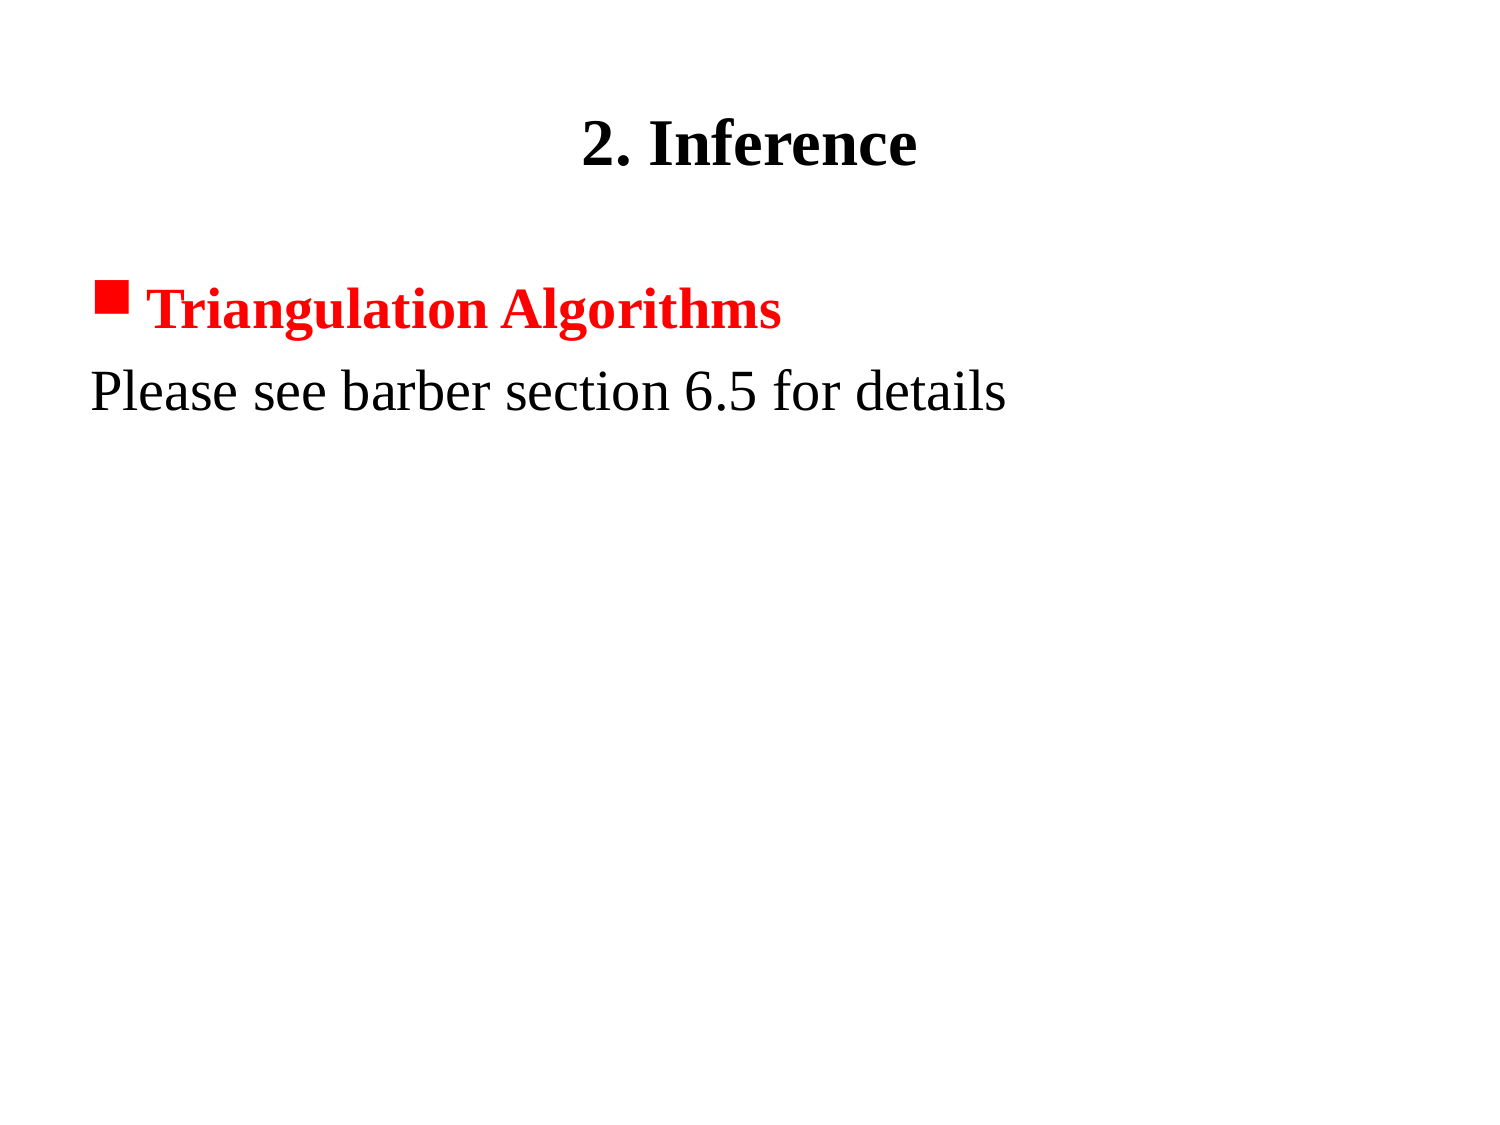

# 2. Inference
Triangulation Algorithms
Please see barber section 6.5 for details